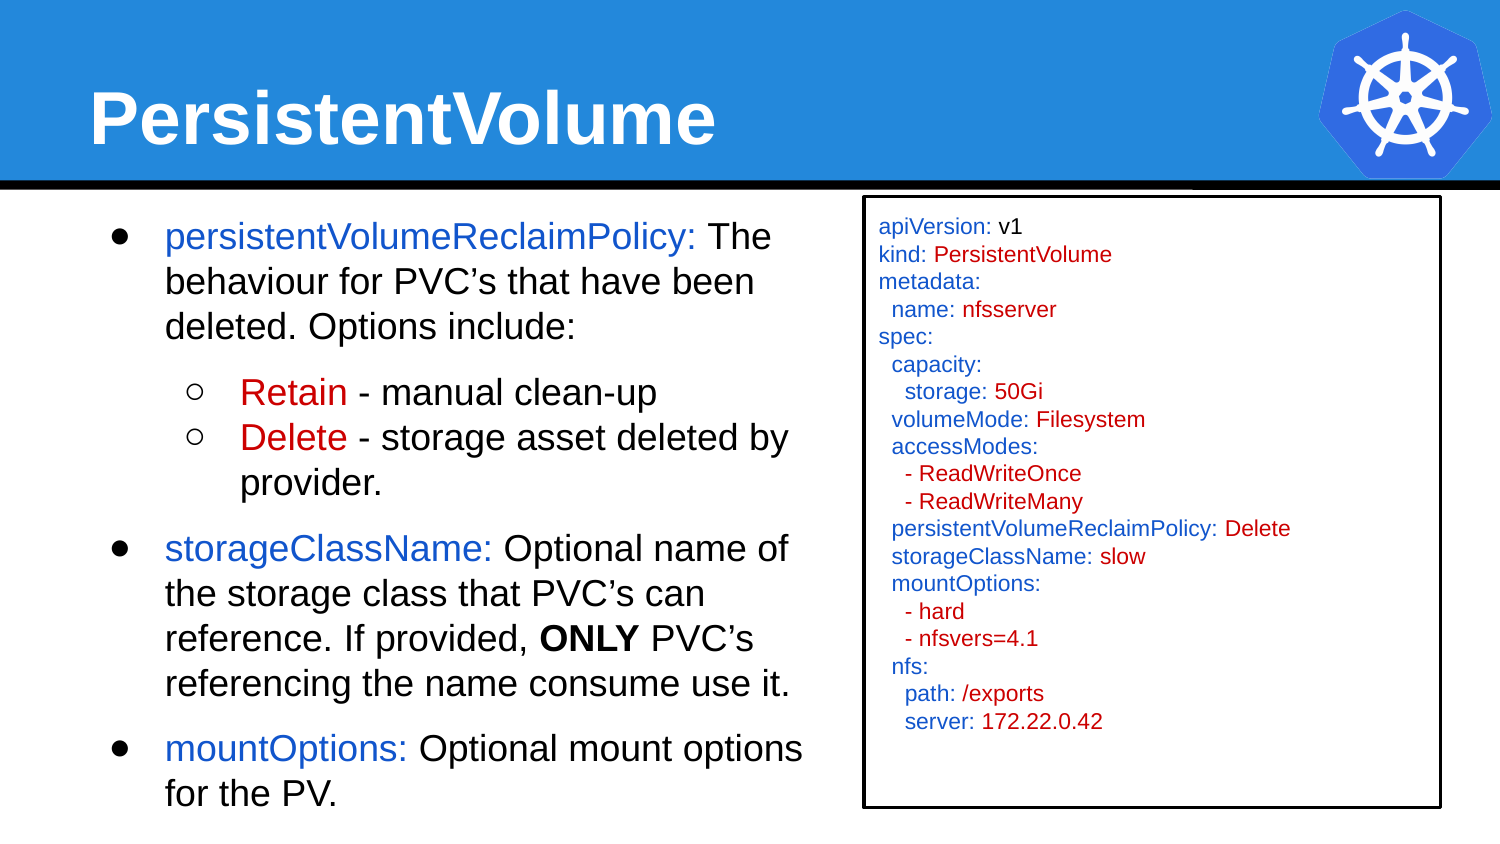

PersistentVolume
persistentVolumeReclaimPolicy: The behaviour for PVC’s that have been deleted. Options include:
Retain - manual clean-up
Delete - storage asset deleted by provider.
storageClassName: Optional name of the storage class that PVC’s can reference. If provided, ONLY PVC’s referencing the name consume use it.
mountOptions: Optional mount options for the PV.
apiVersion: v1
kind: PersistentVolume
metadata:
  name: nfsserver
spec:
  capacity:
    storage: 50Gi
  volumeMode: Filesystem
  accessModes:
    - ReadWriteOnce
    - ReadWriteMany
  persistentVolumeReclaimPolicy: Delete
  storageClassName: slow
  mountOptions:
    - hard
    - nfsvers=4.1
  nfs:
    path: /exports
    server: 172.22.0.42